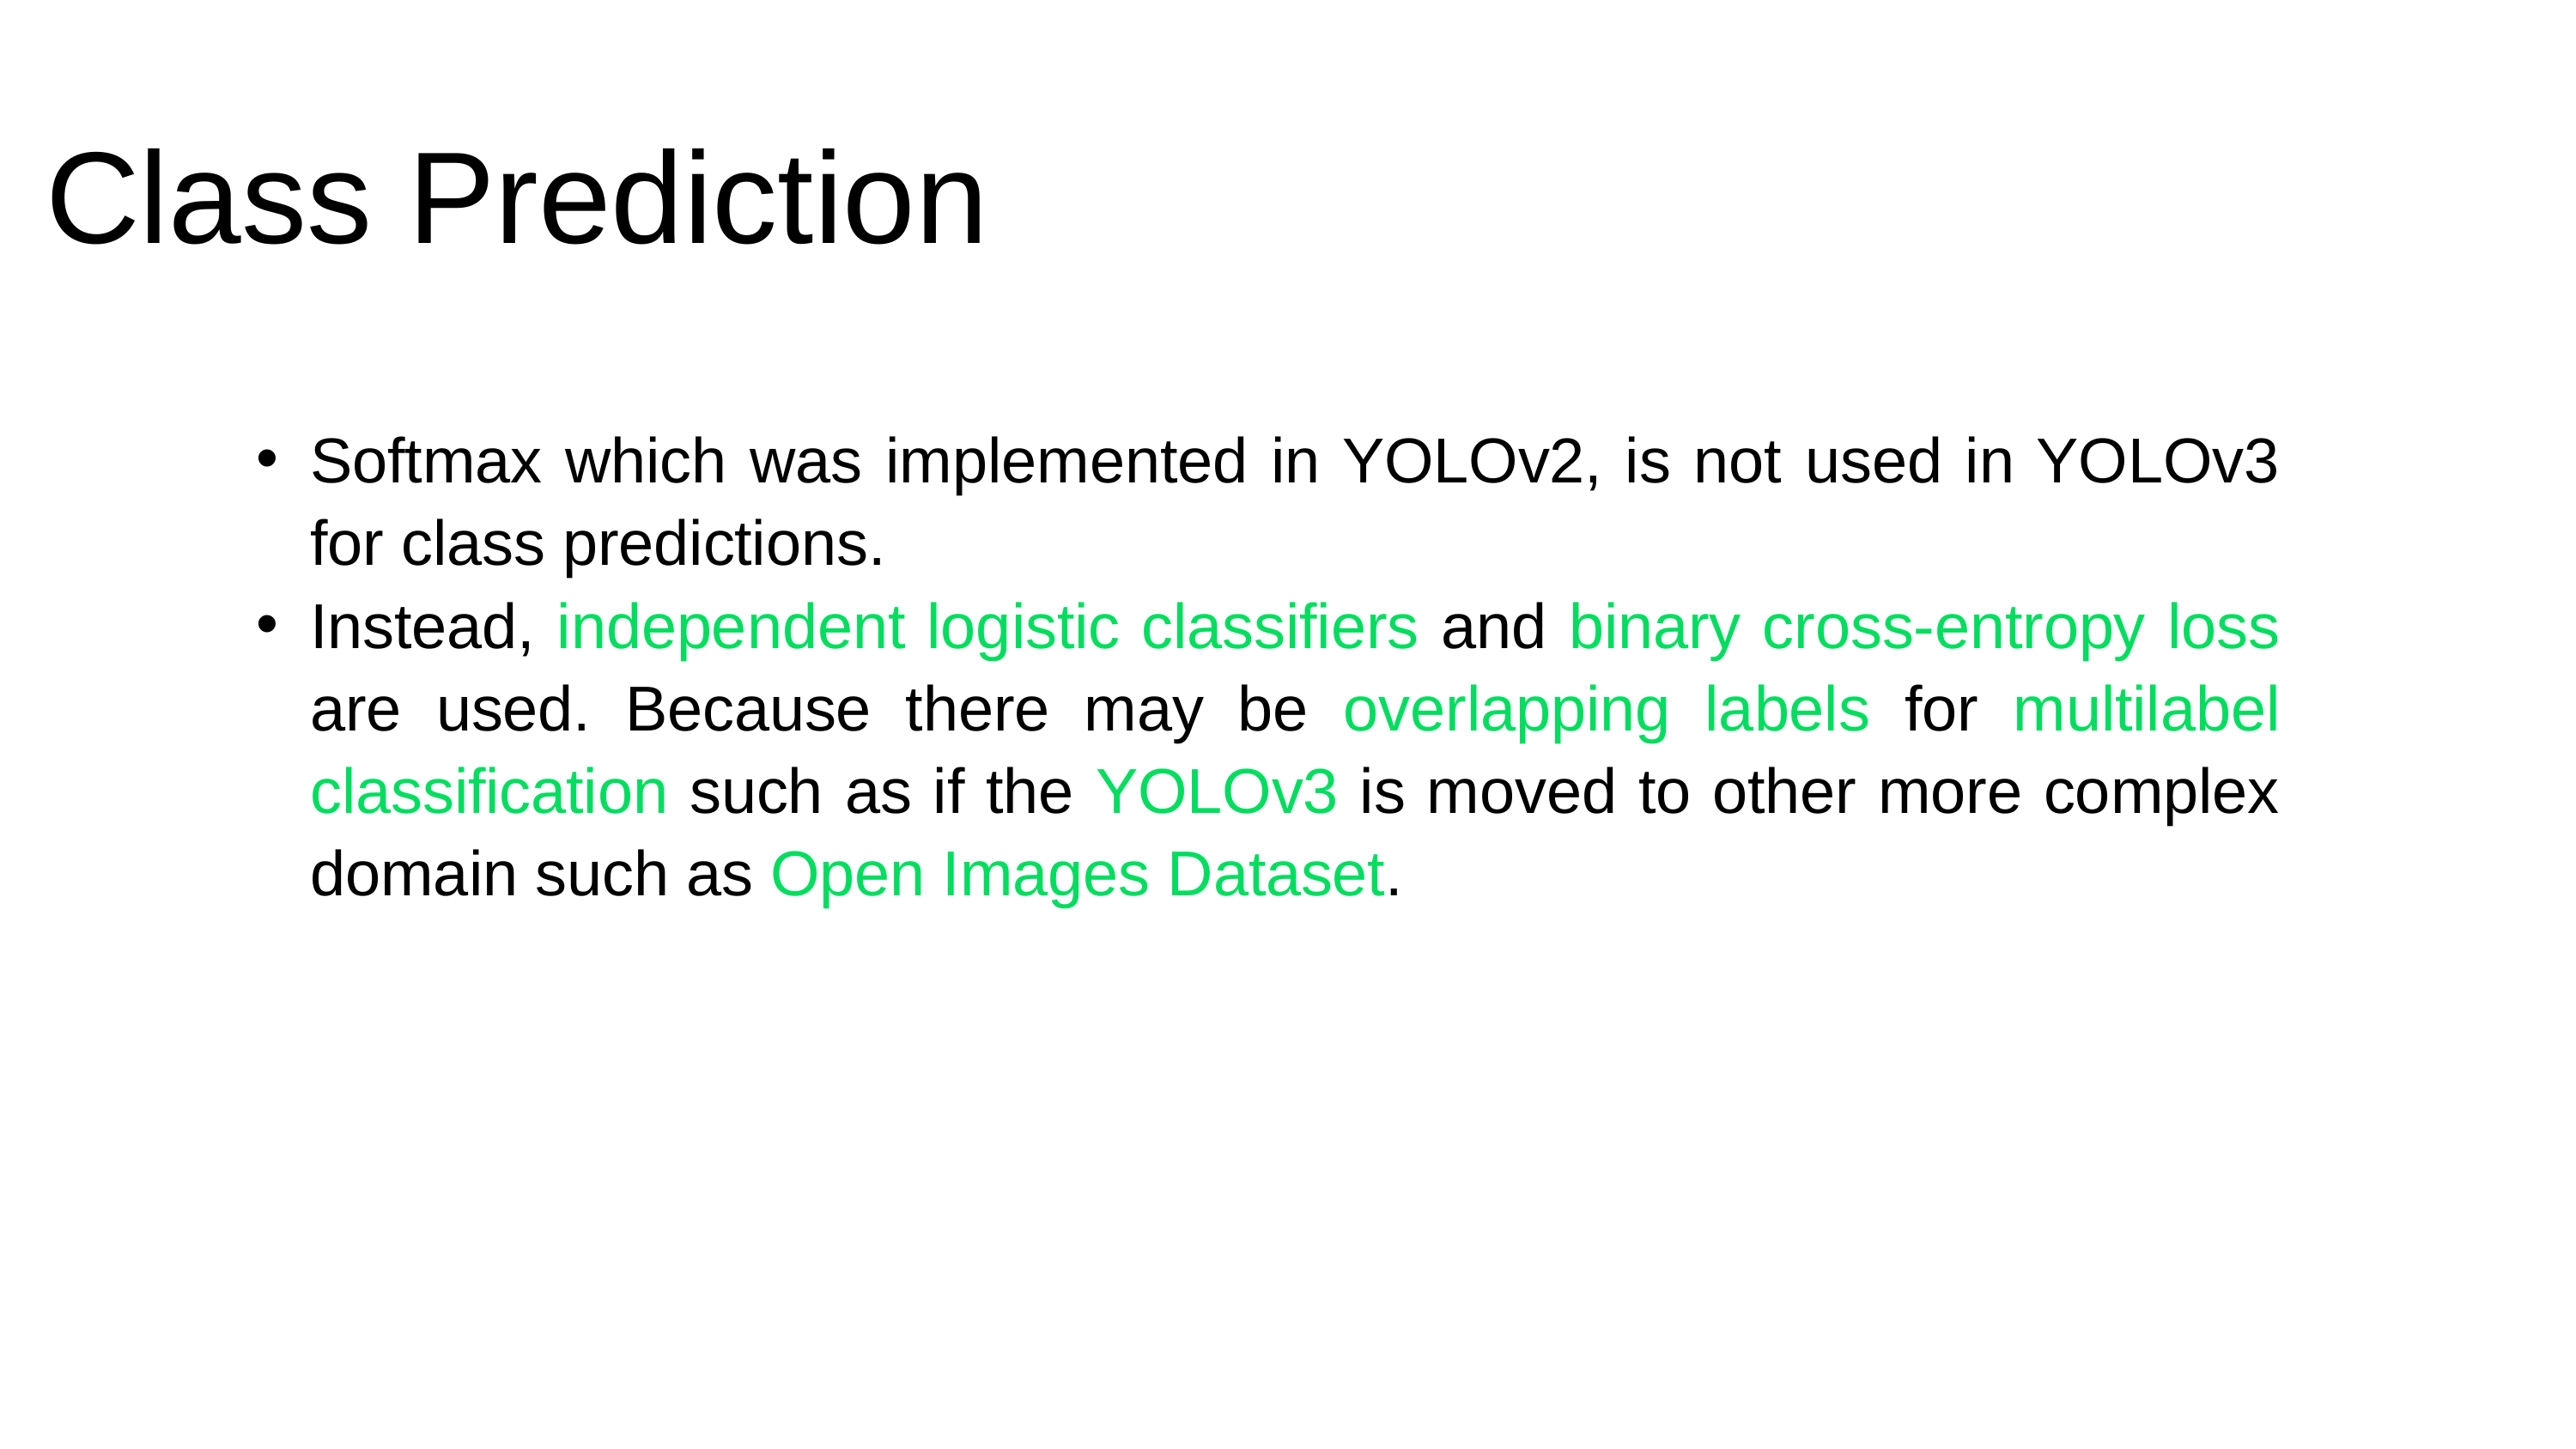

Class Prediction

Softmax which was implemented in YOLOv2, is not used in YOLOv3 for class predictions.
Instead, independent logistic classifiers and binary cross-entropy loss are used. Because there may be overlapping labels for multilabel classification such as if the YOLOv3 is moved to other more complex domain such as Open Images Dataset.